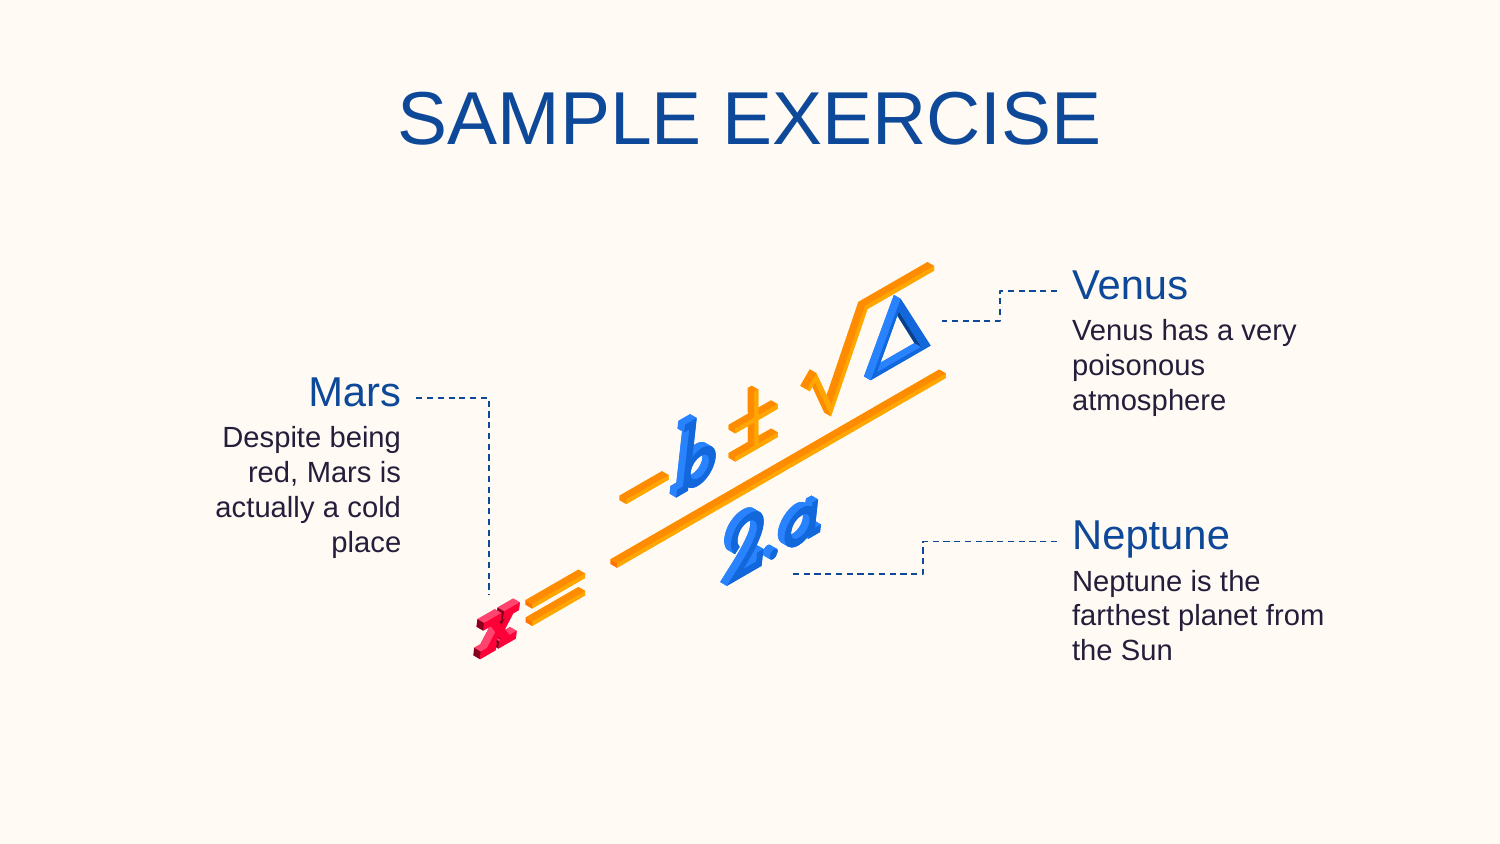

# SAMPLE EXERCISE
Venus

Venus has a very poisonous atmosphere
Mars
Despite being red, Mars is actually a cold place
Neptune
Neptune is the farthest planet from the Sun